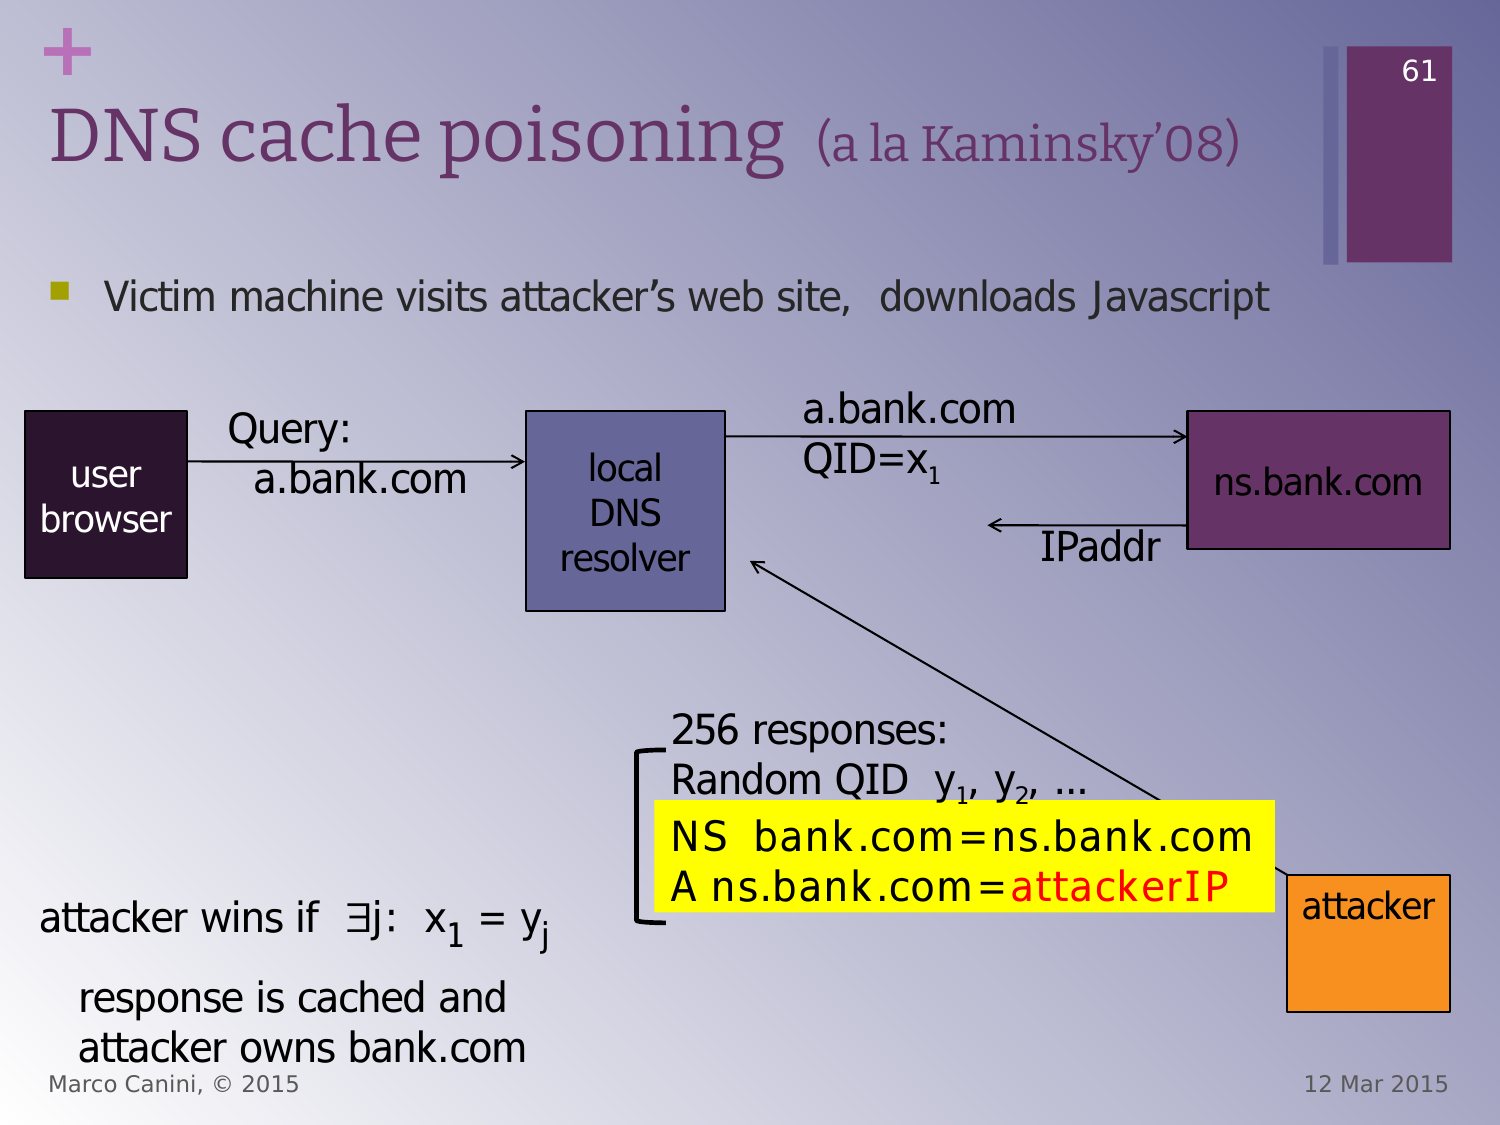

61
# DNS cache poisoning  (a la Kaminsky’08)
Victim machine visits attacker’s web site,  downloads Javascript
a.bank.com
QID=x1
Query:
  a.bank.com
user
browser
local
DNS
resolver
ns.bank.com
IPaddr
256 responses:
Random QID  y1, y2, …
NS  bank.com=ns.bank.com
A ns.bank.com=attackerIP

attacker wins if  ∃j:  x1 = yj
   response is cached and
   attacker owns bank.com
attacker
Marco Canini, © 2015
12 Mar 2015